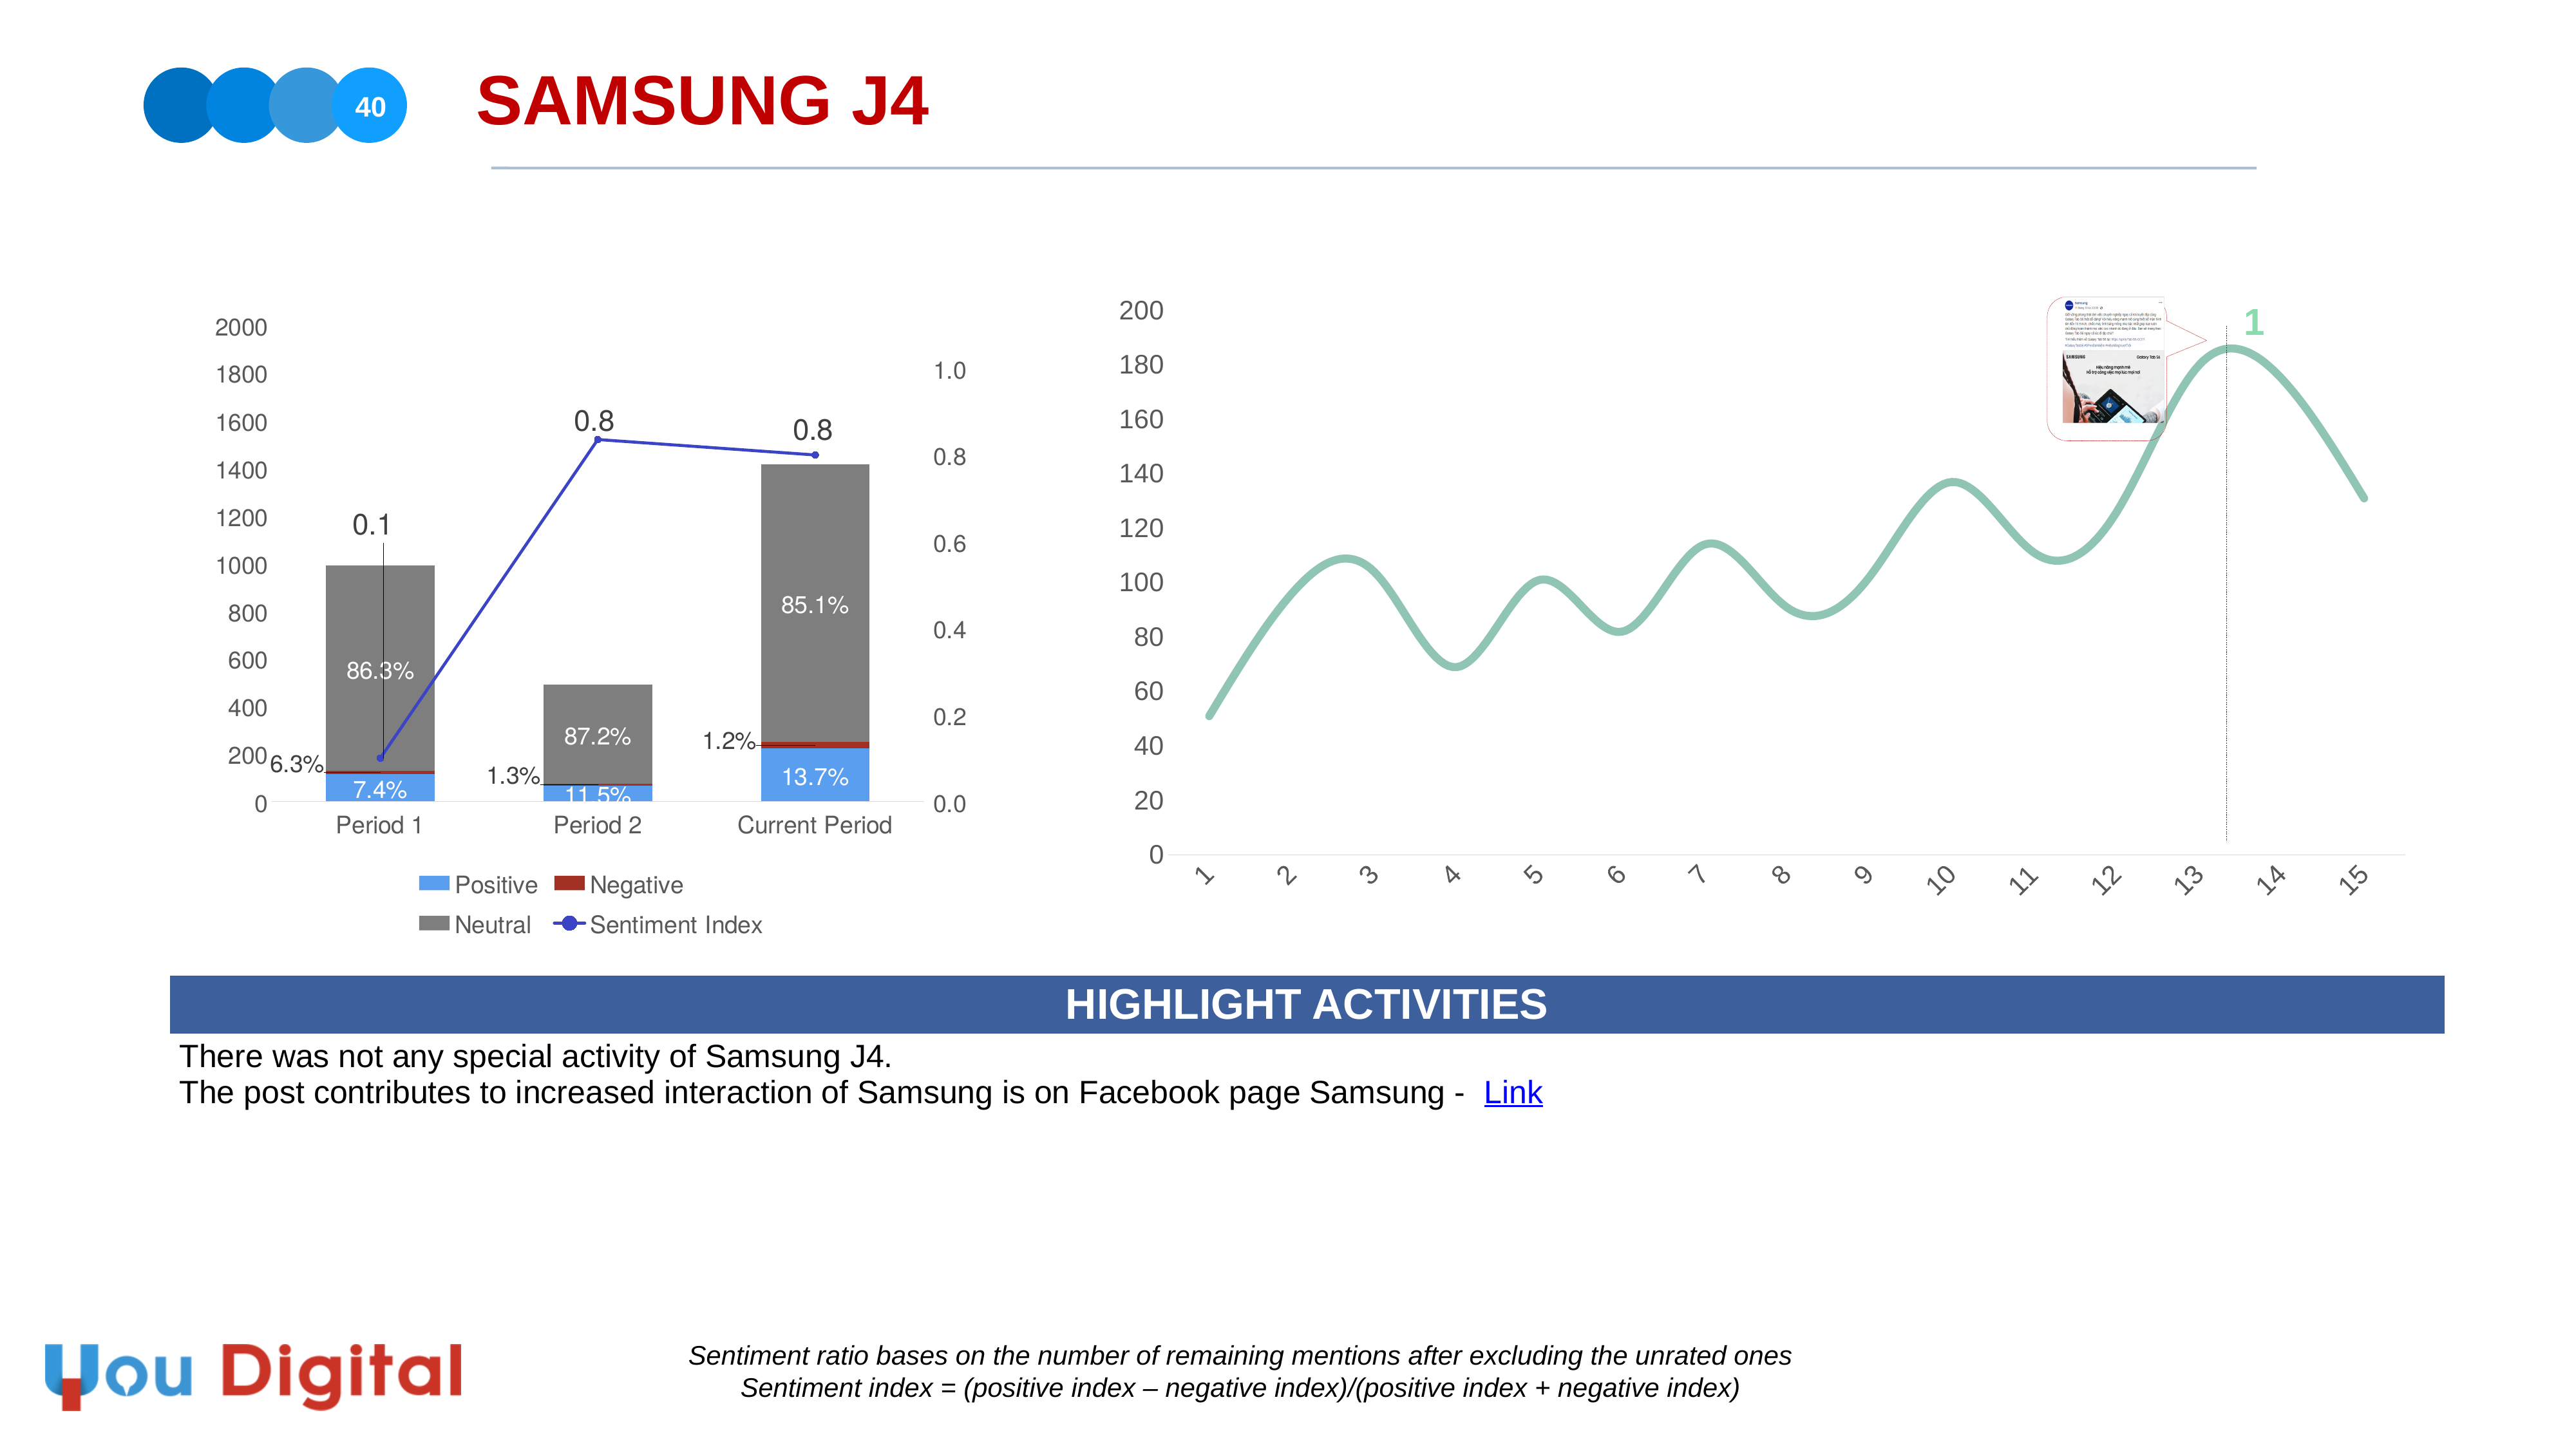

# SAMSUNG J4
40

### Chart

| Category | Positive | Negative | Neutral | Sentiment Index |
|---|---|---|---|---|
| Period 1 | 114.0 | 13.0 | 863.0 | 0.1 |
| Period 2 | 67.0 | 6.0 | 417.0 | 0.8356164383561644 |
| Current Period | 222.0 | 27.0 | 1167.0 | 0.8 |

### Chart

| Category | Column1 |
|---|---|
| 1 | 51.0 |
| 2 | 96.0 |
| 3 | 104.0 |
| 4 | 69.0 |
| 5 | 101.0 |
| 6 | 82.0 |
| 7 | 114.0 |
| 8 | 91.0 |
| 9 | 102.0 |
| 10 | 137.0 |
| 11 | 111.0 |
| 12 | 126.0 |
| 13 | 180.0 |
| 14 | 175.0 |
| 15 | 131.0 |

| HIGHLIGHT ACTIVITIES |
| --- |
| There was not any special activity of Samsung J4. The post contributes to increased interaction of Samsung is on Facebook page Samsung - Link |
Sentiment ratio bases on the number of remaining mentions after excluding the unrated ones
Sentiment index = (positive index – negative index)/(positive index + negative index)